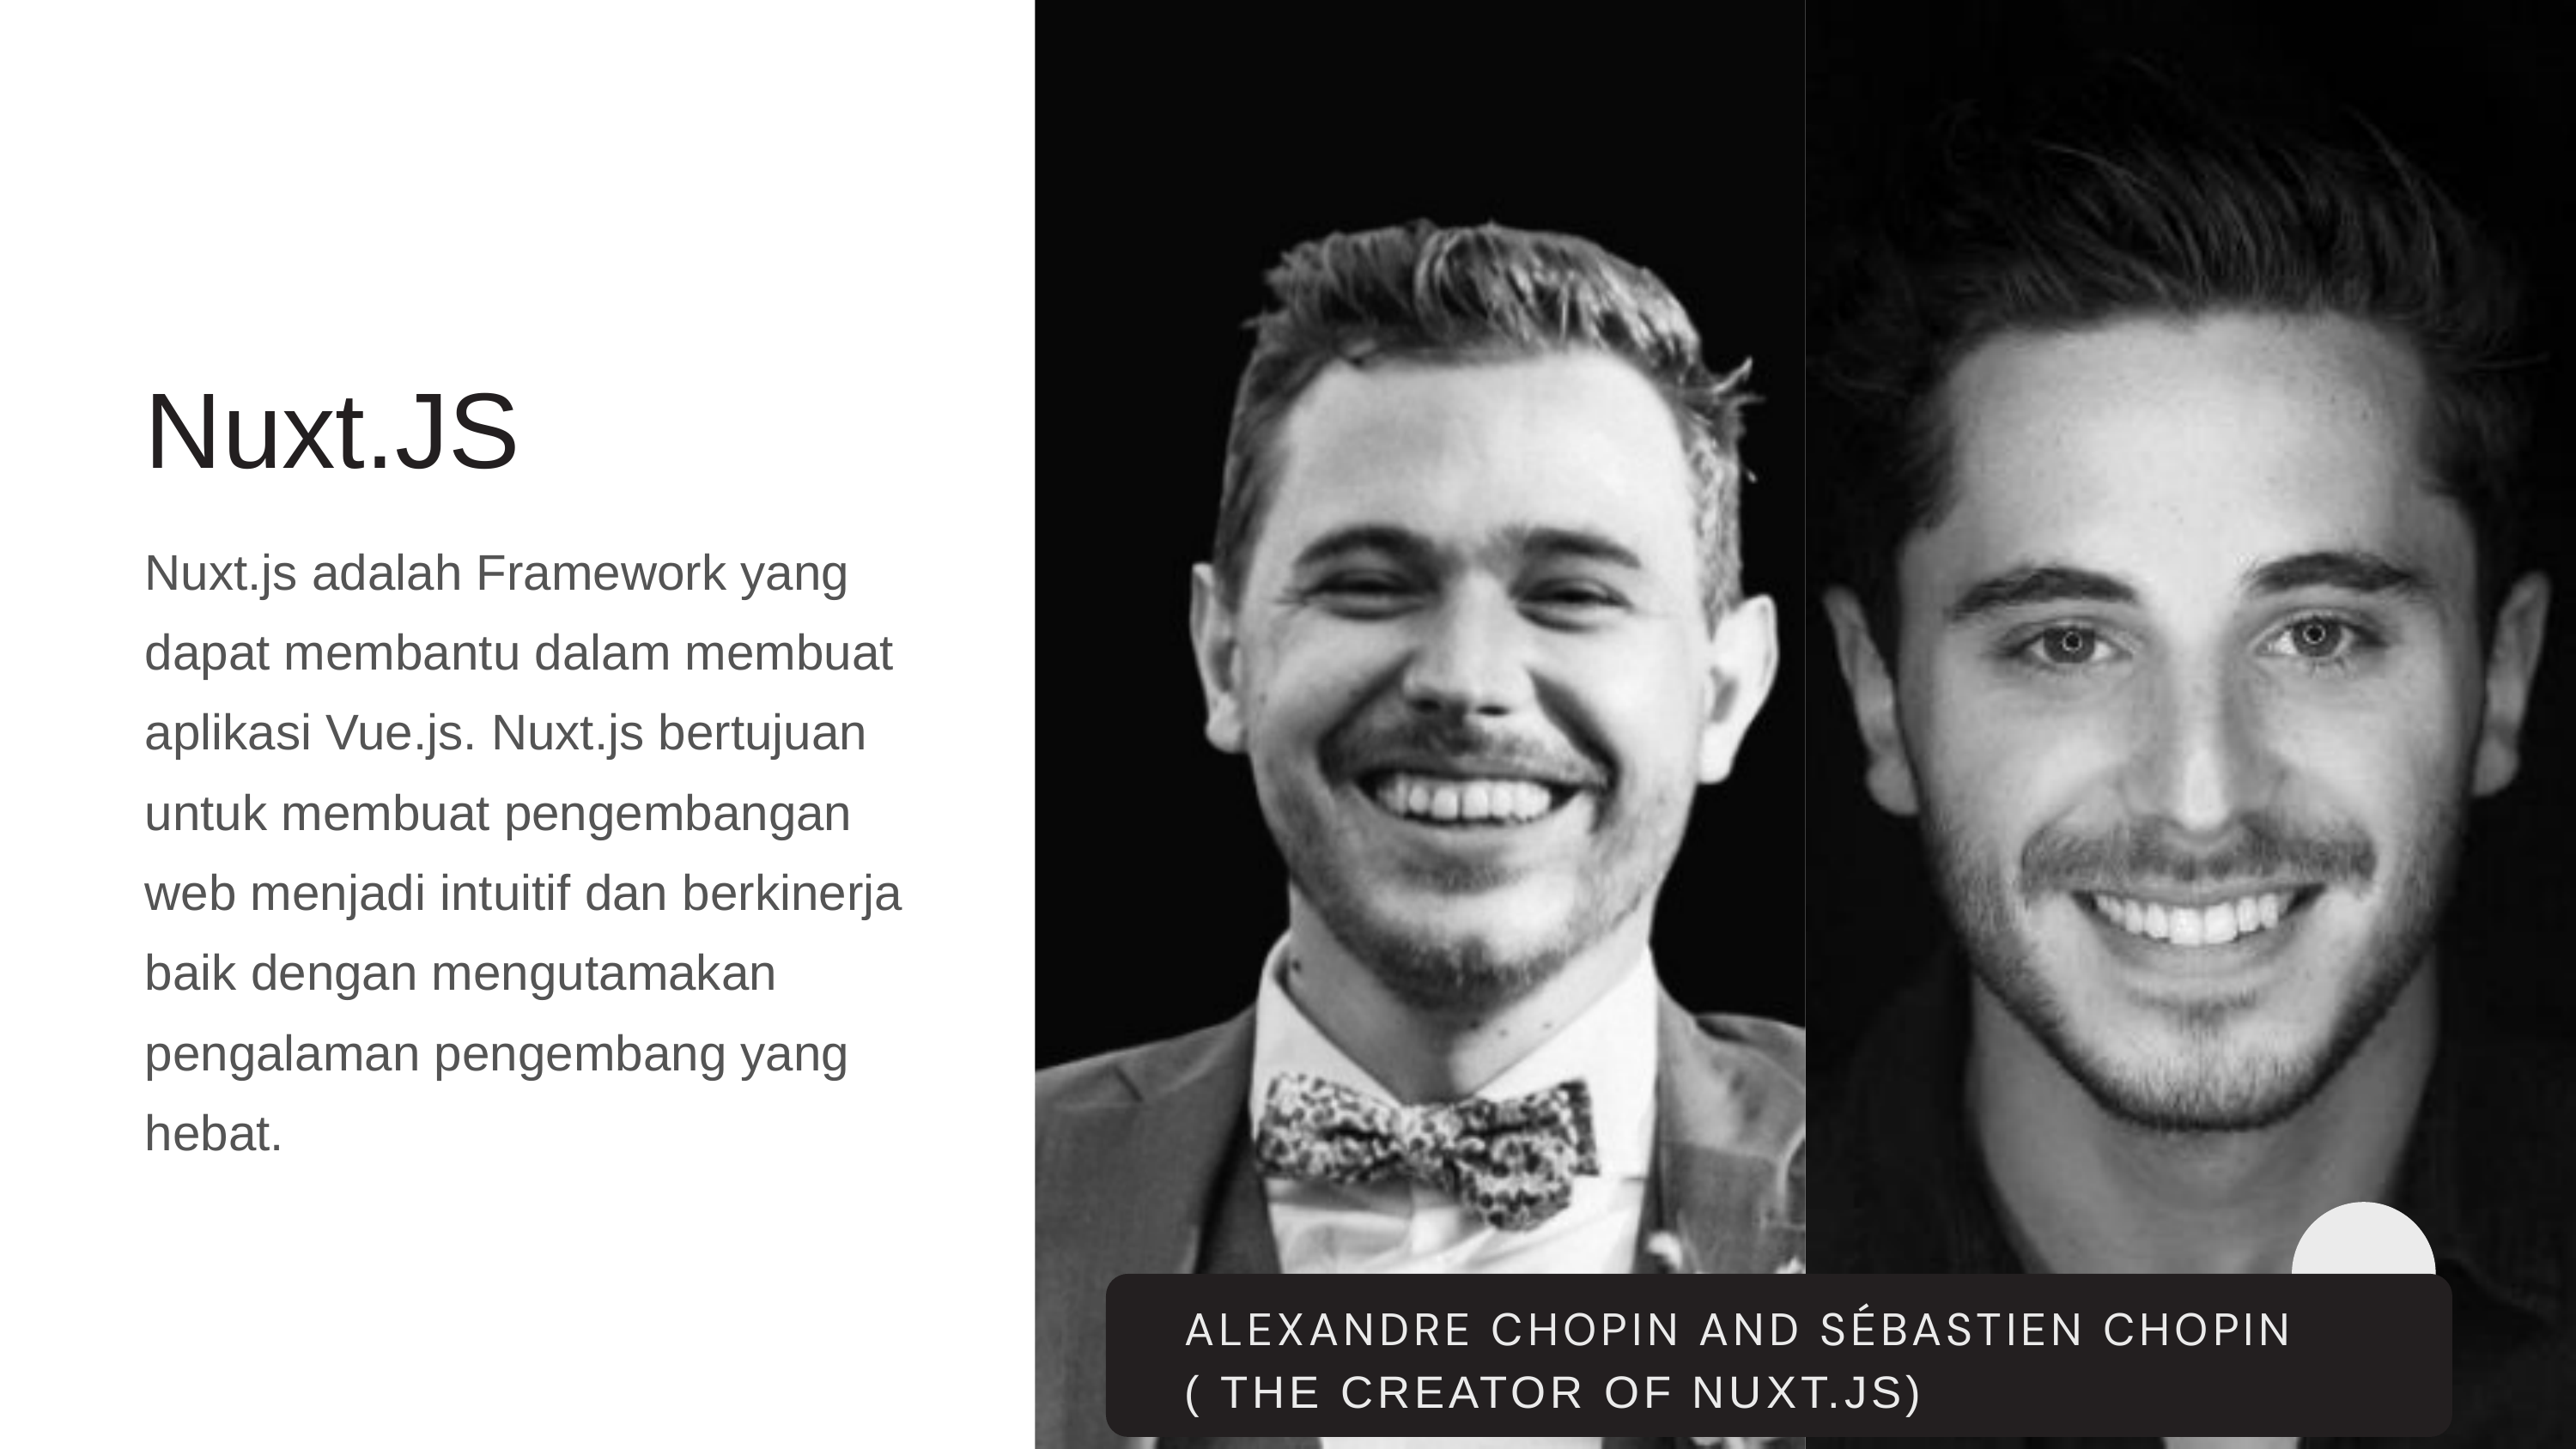

Nuxt.JS
Nuxt.js adalah Framework yang dapat membantu dalam membuat aplikasi Vue.js. Nuxt.js bertujuan untuk membuat pengembangan web menjadi intuitif dan berkinerja baik dengan mengutamakan pengalaman pengembang yang hebat.

ALEXANDRE CHOPIN AND SÉBASTIEN CHOPIN ( THE CREATOR OF NUXT.JS)